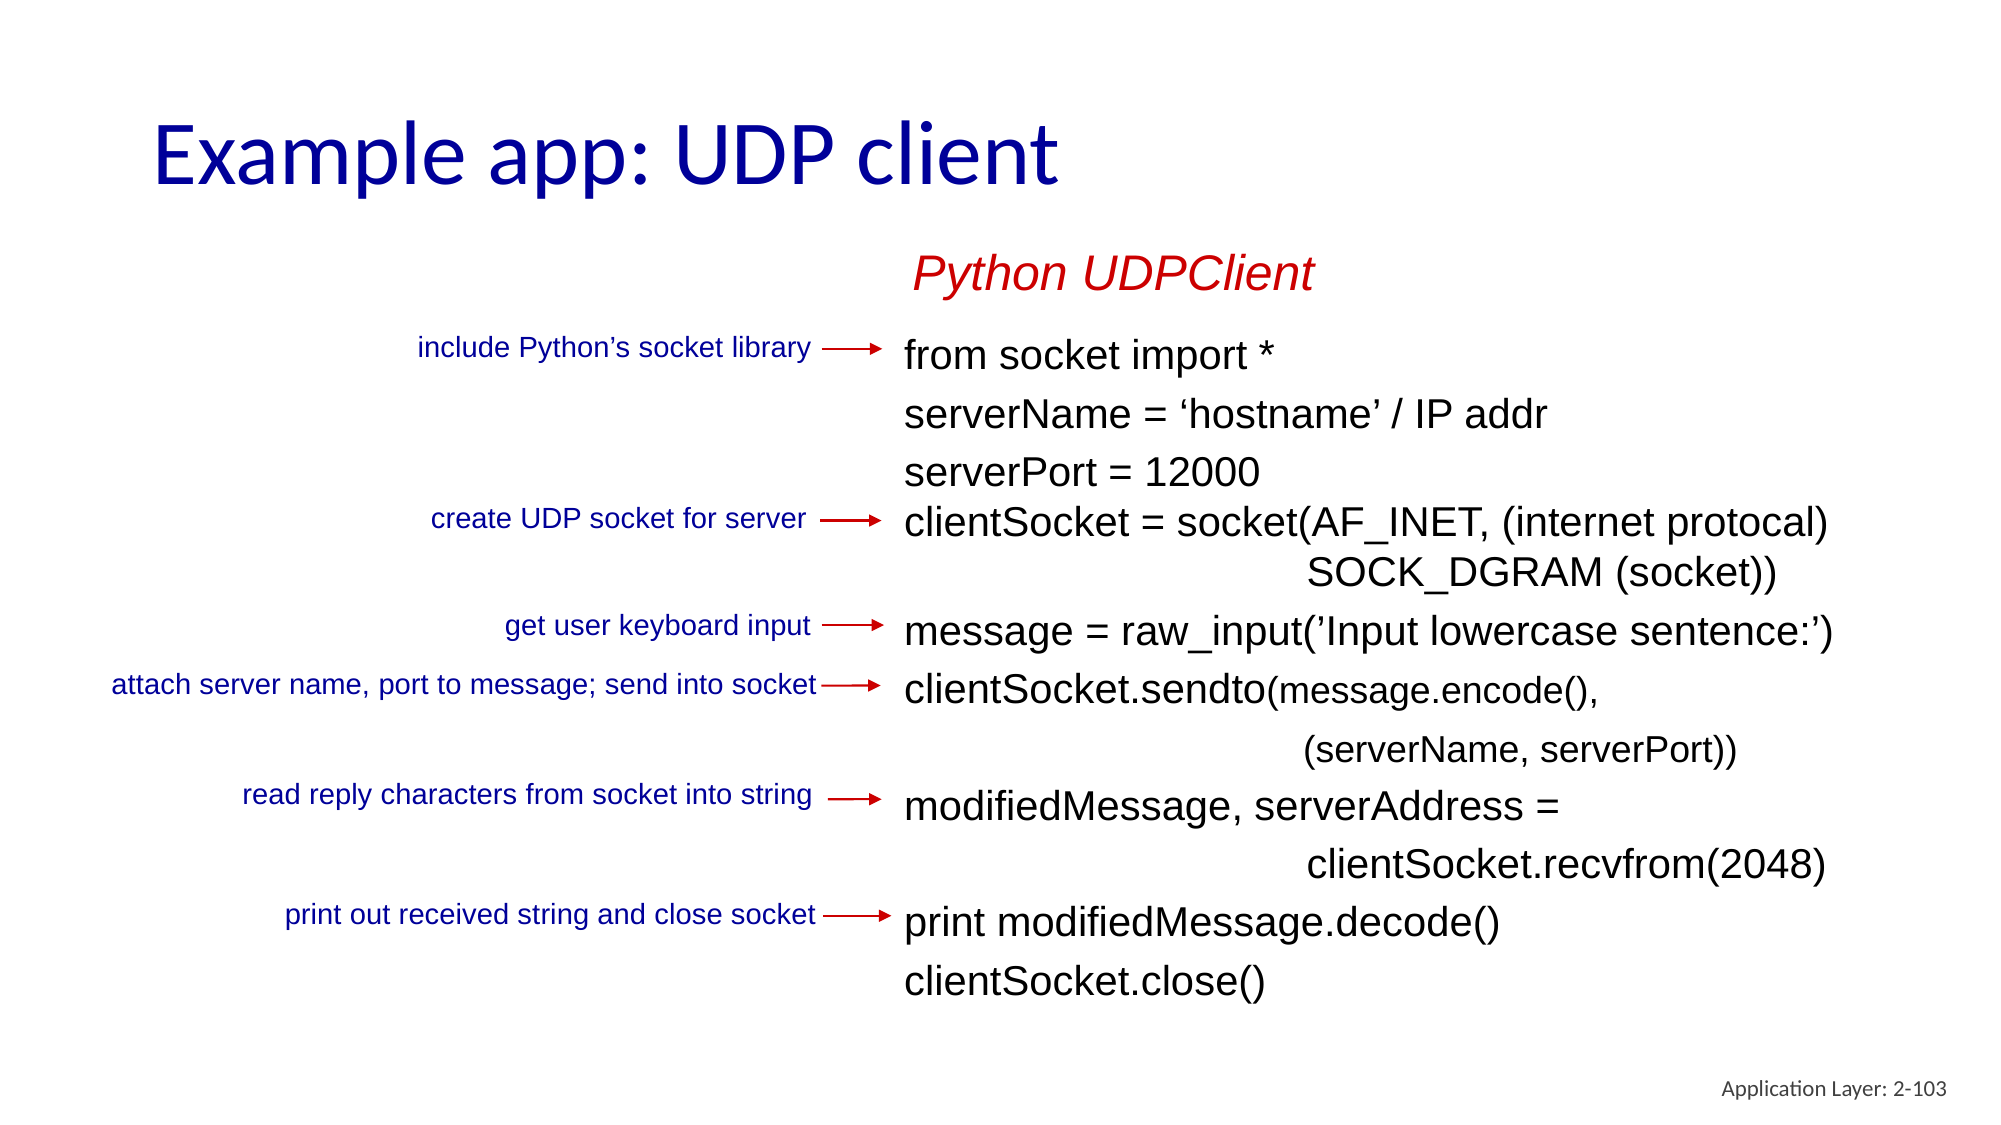

# Example app: UDP client
Python UDPClient
from socket import *
serverName = ‘hostname’ / IP addr
serverPort = 12000
clientSocket = socket(AF_INET, (internet protocal)
                                   SOCK_DGRAM (socket))
message = raw_input(’Input lowercase sentence:’)
clientSocket.sendto(message.encode(),
                                      (serverName, serverPort))
modifiedMessage, serverAddress =
                                   clientSocket.recvfrom(2048)
print modifiedMessage.decode()
clientSocket.close()
include Python’s socket library
create UDP socket for server
get user keyboard input
attach server name, port to message; send into socket

read reply characters from socket into string
print out received string and close socket
Application Layer: 2-103